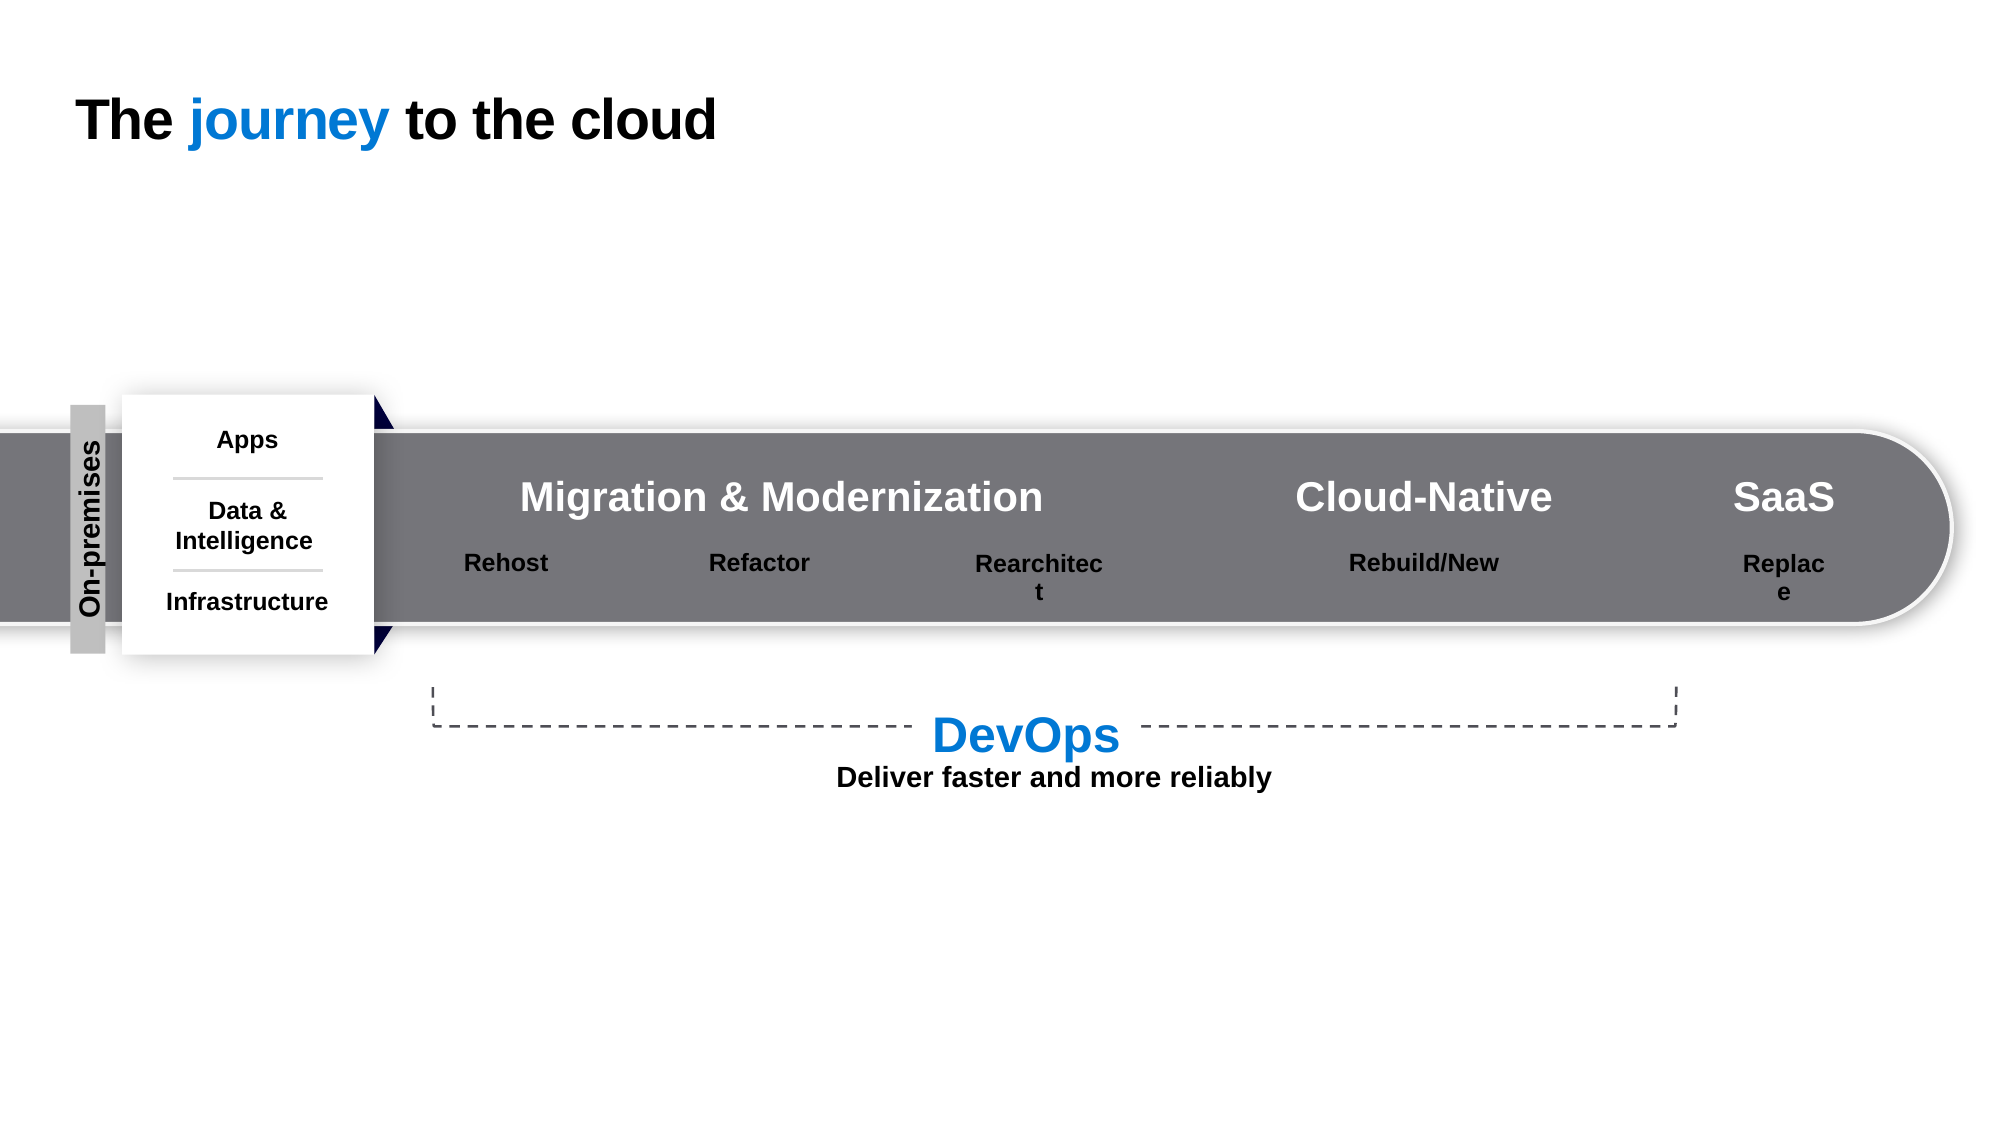

# The journey to the cloud

Apps

Data & Intelligence

Infrastructure

Migration & Modernization
Cloud-Native
SaaS
Rehost
Refactor
Rearchitect
Rebuild/New
Replace
On-premises

DevOps
Deliver faster and more reliably